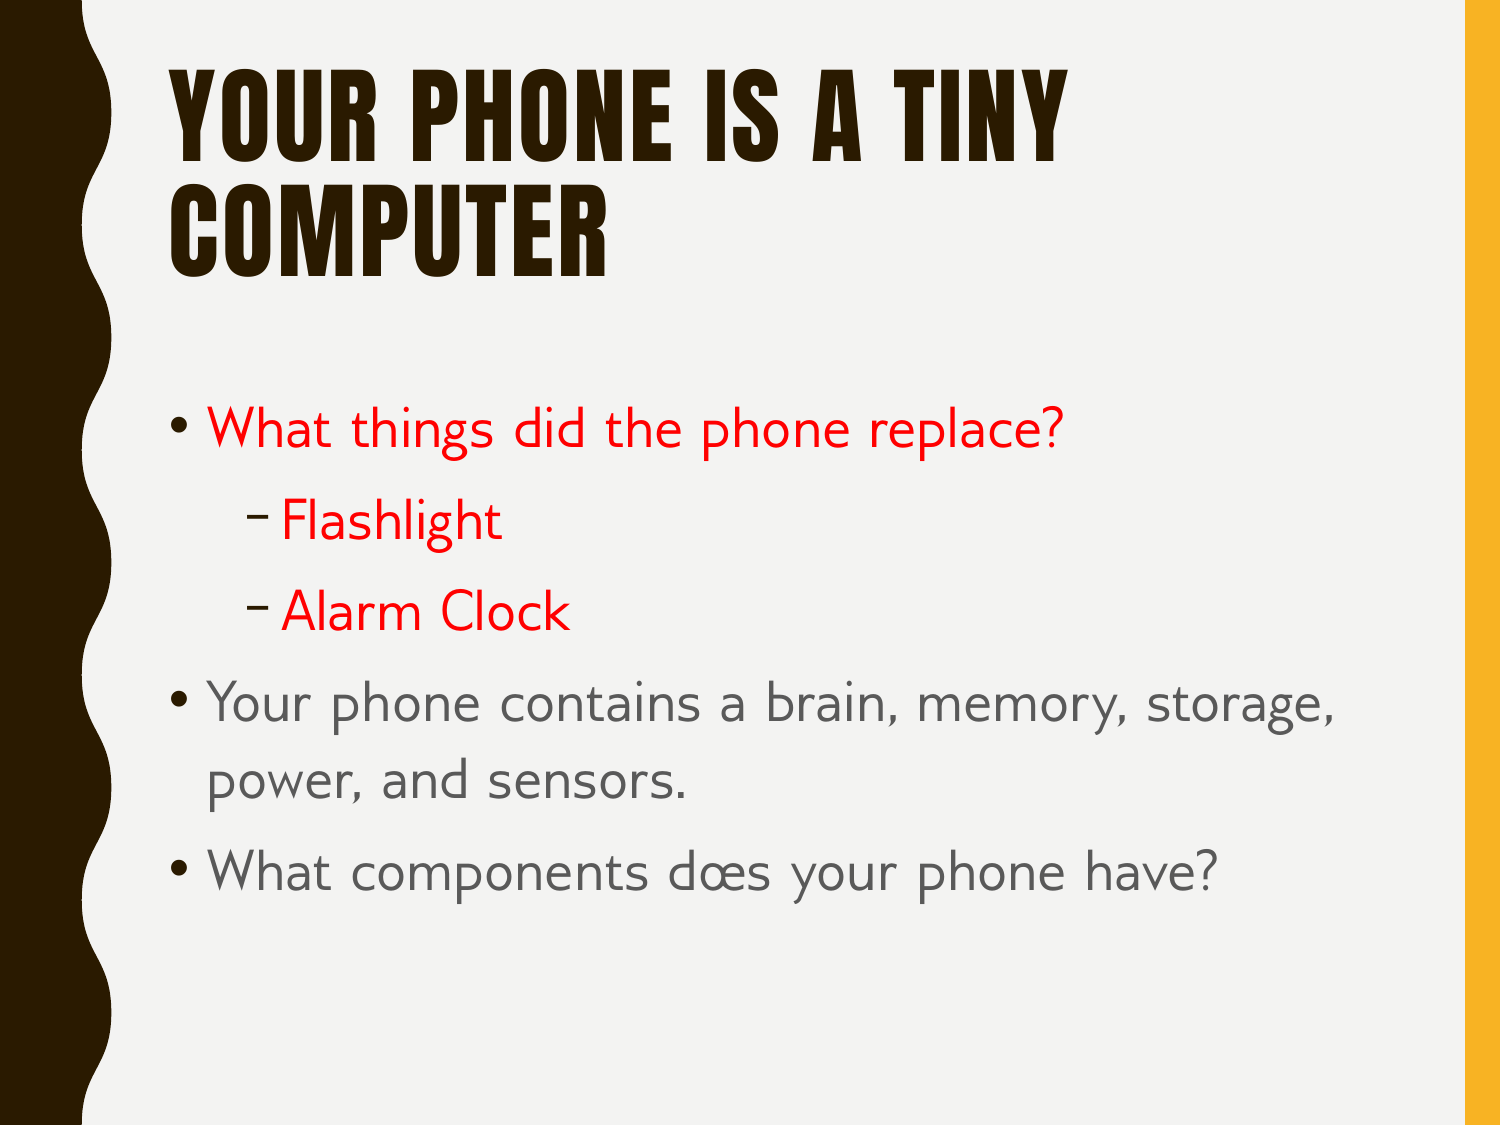

# Your Phone Is a Tiny Computer
What things did the phone replace?
Flashlight
Alarm Clock
Your phone contains a brain, memory, storage, power, and sensors.
What components does your phone have?